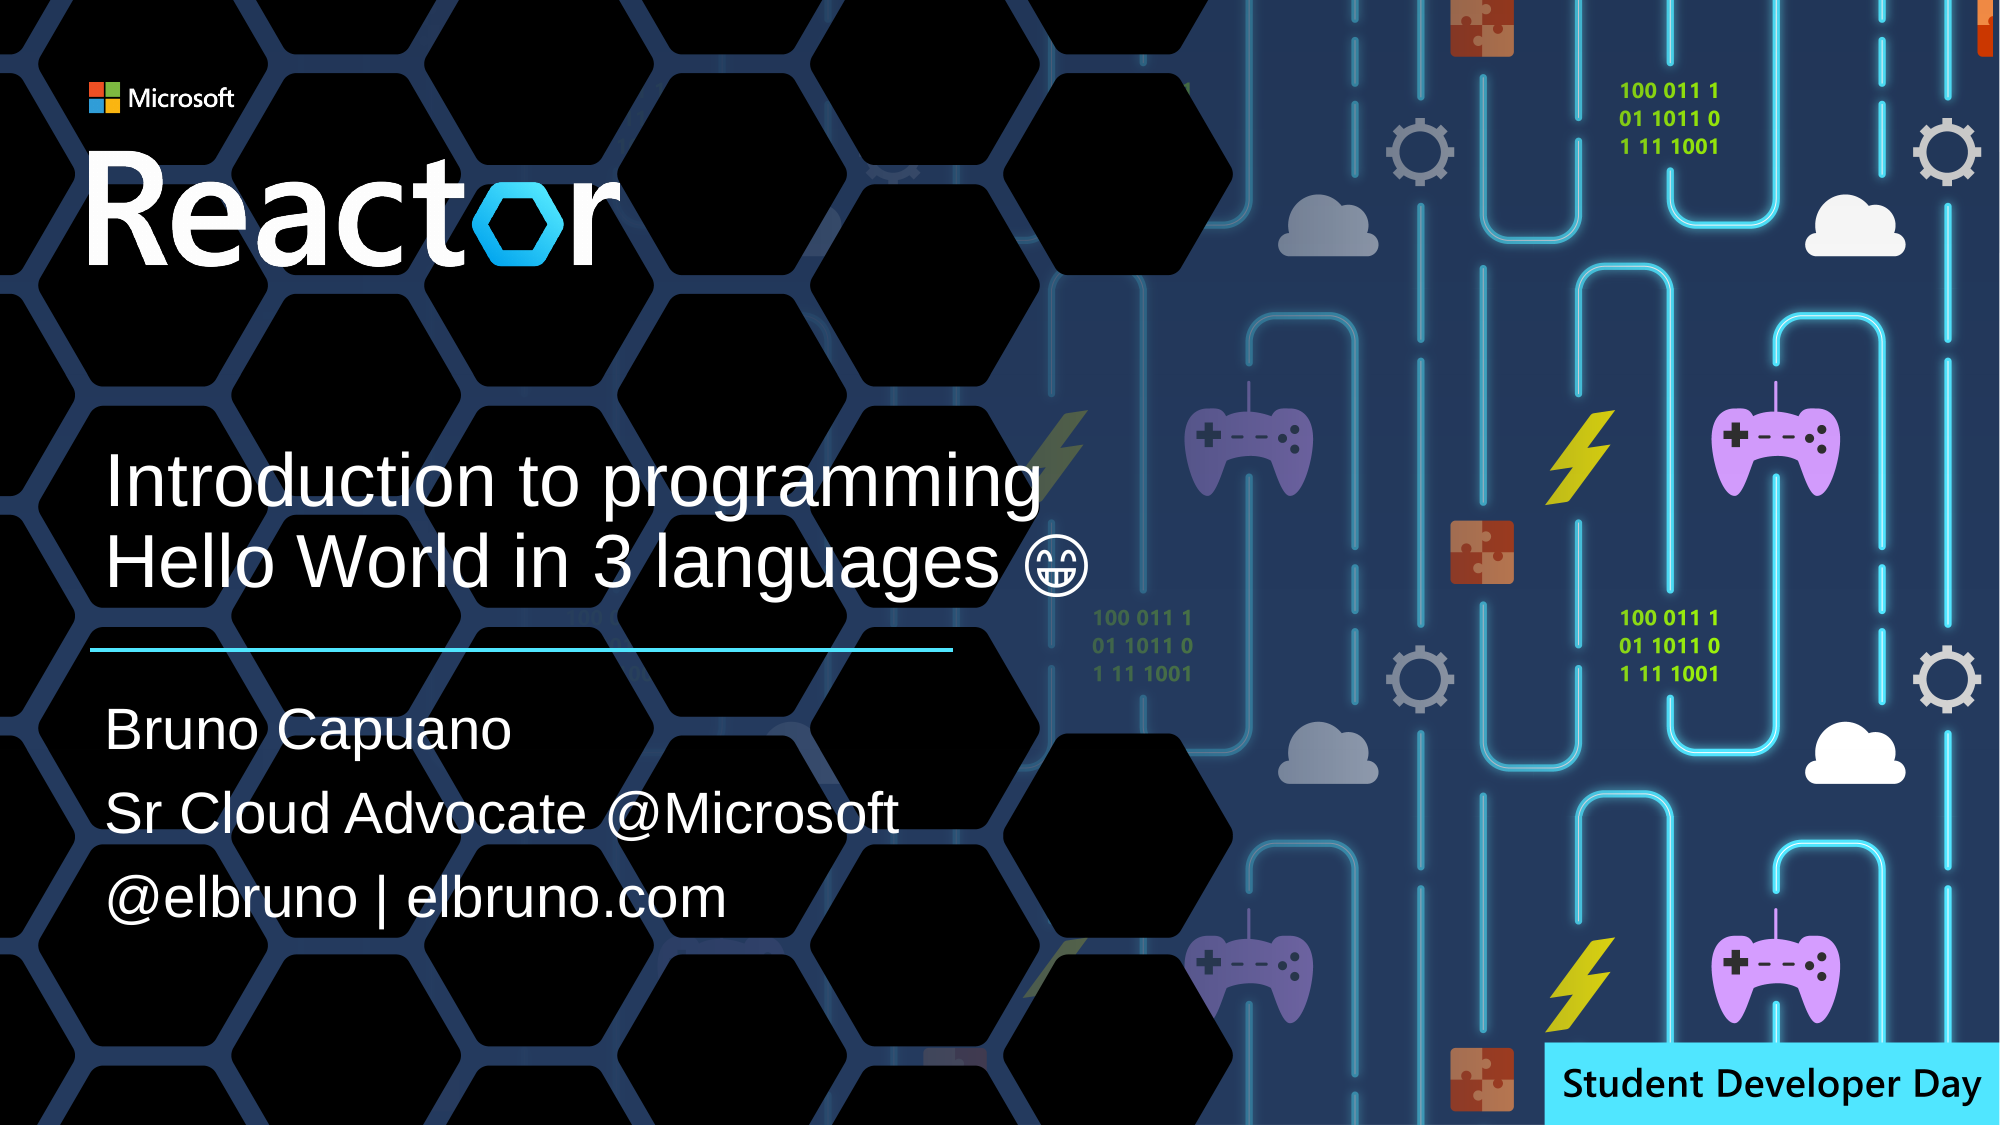

# Introduction to programming Hello World in 3 languages 😁
Bruno Capuano
Sr Cloud Advocate @Microsoft
@elbruno | elbruno.com